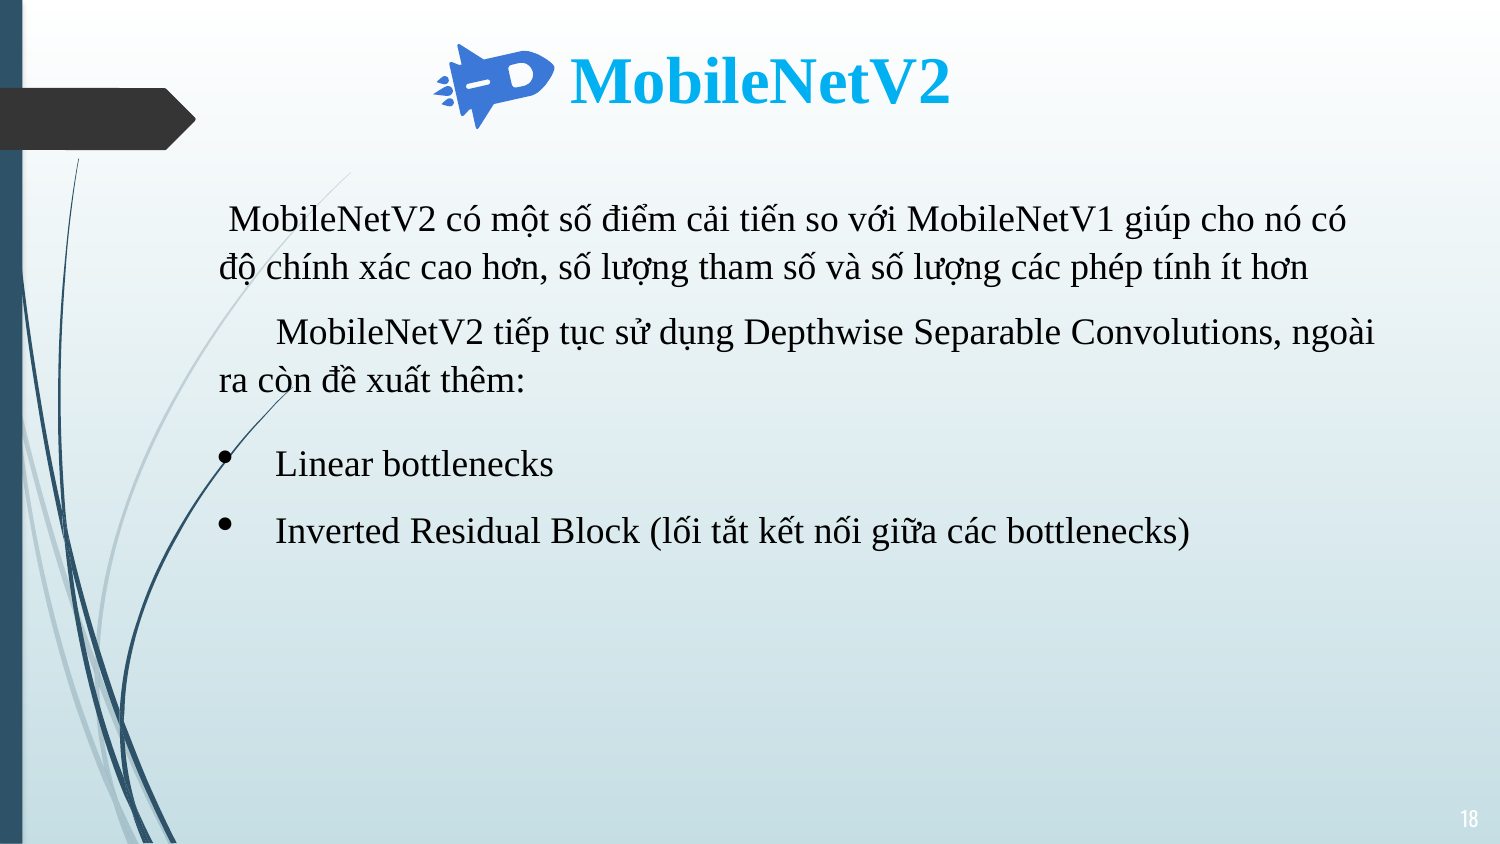

MobileNetV2

 MobileNetV2 có một số điểm cải tiến so với MobileNetV1 giúp cho nó có độ chính xác cao hơn, số lượng tham số và số lượng các phép tính ít hơn
      MobileNetV2 tiếp tục sử dụng Depthwise Separable Convolutions, ngoài ra còn đề xuất thêm:
Linear bottlenecks
Inverted Residual Block (lối tắt kết nối giữa các bottlenecks)
18